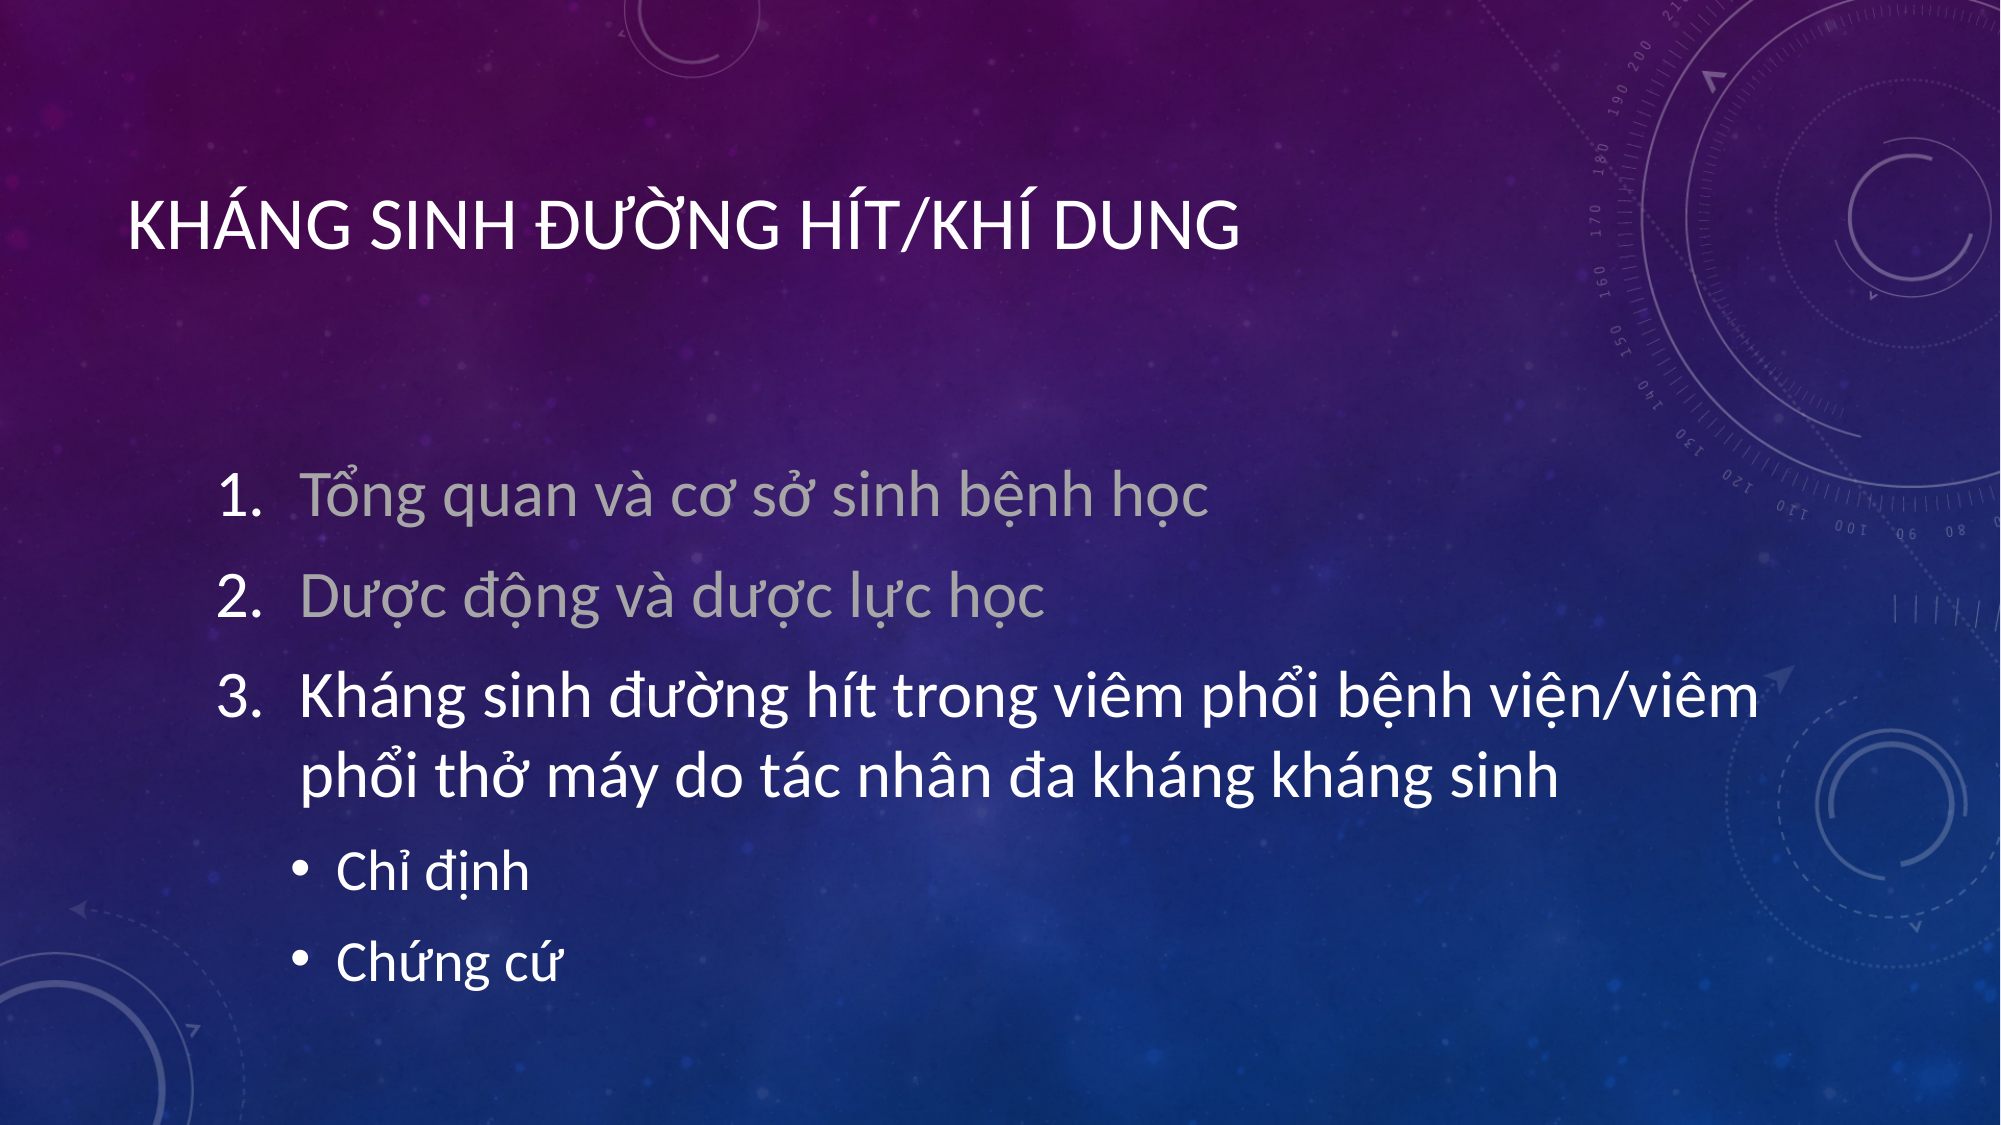

# Kháng sinh đường hít/khí dung
Tổng quan và cơ sở sinh bệnh học
Dược động và dược lực học
Kháng sinh đường hít trong viêm phổi bệnh viện/viêm phổi thở máy do tác nhân đa kháng kháng sinh
Chỉ định
Chứng cứ